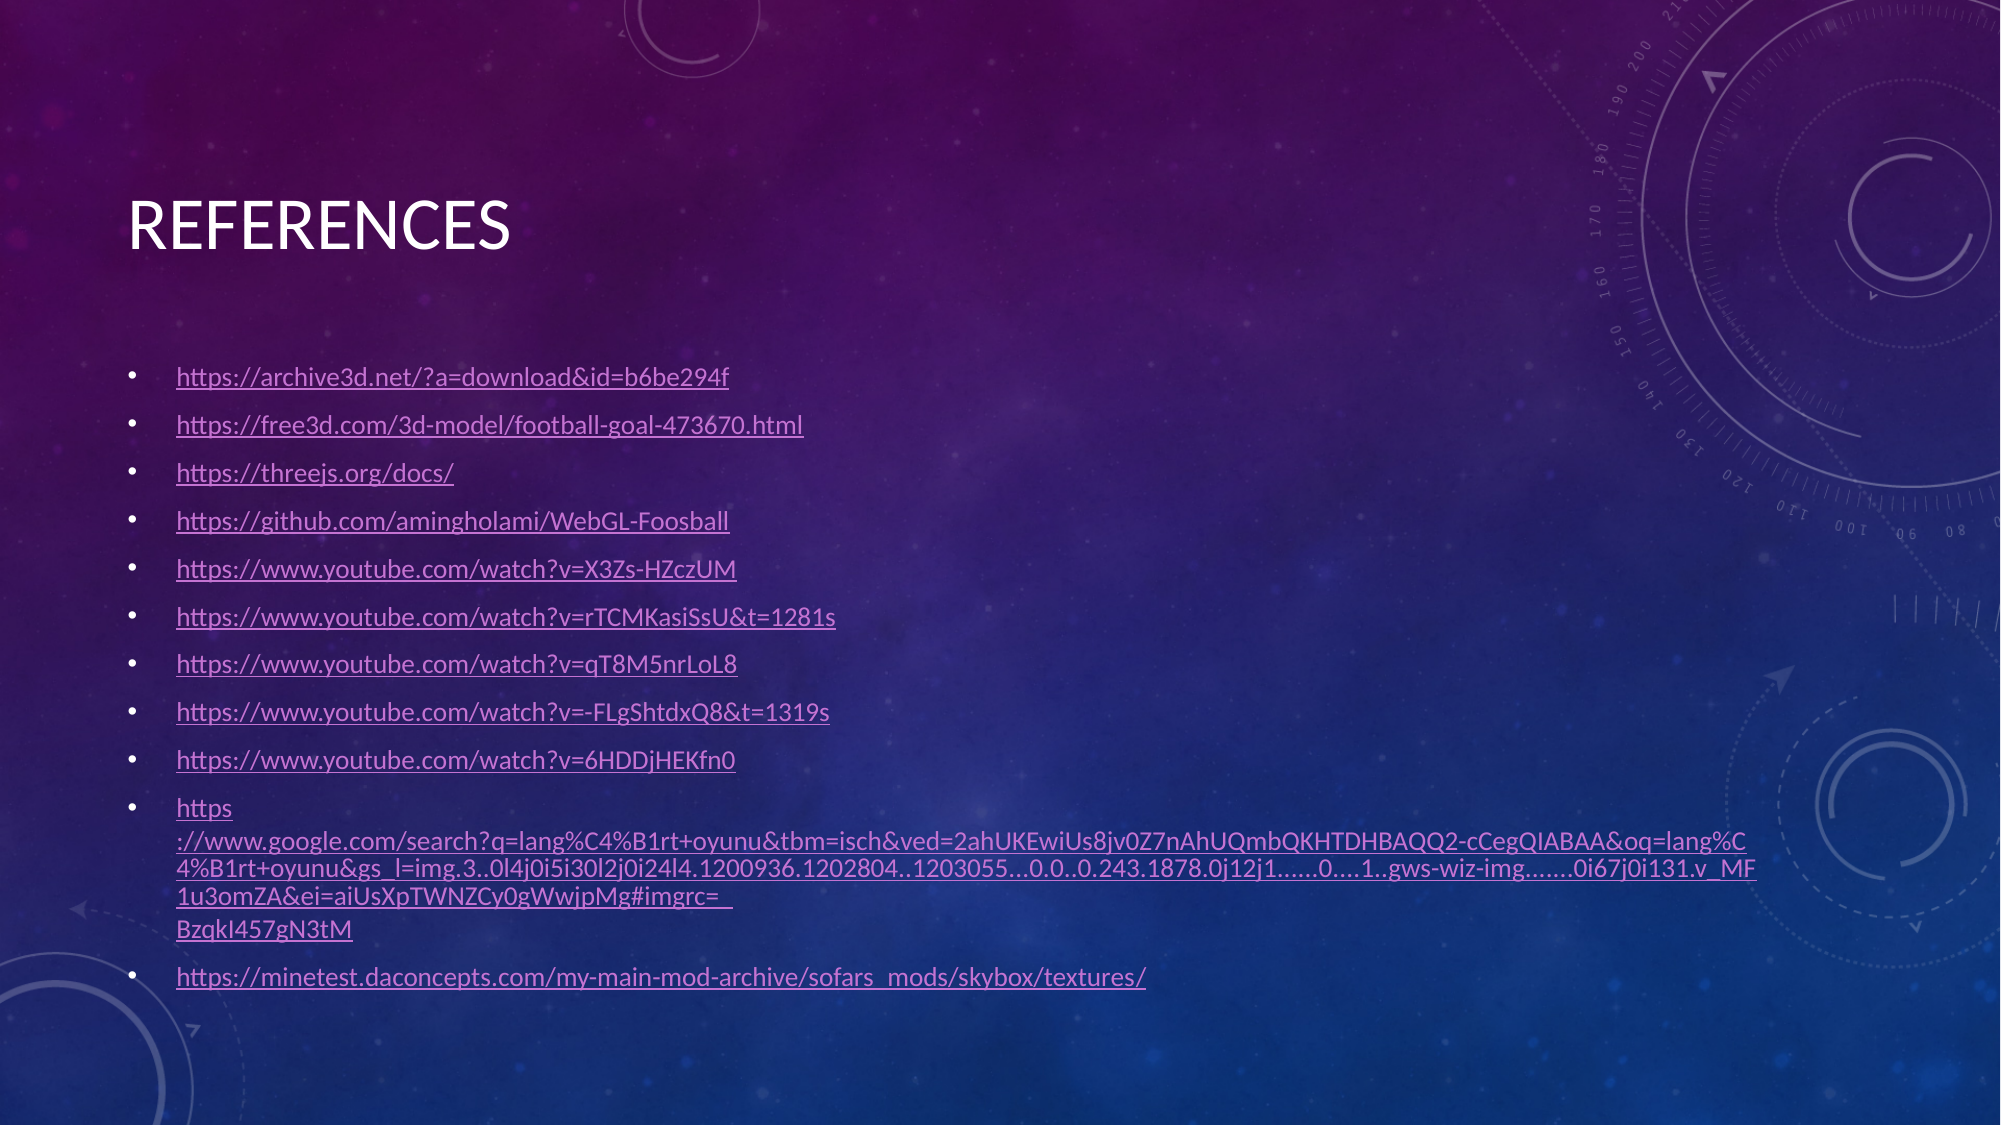

# References
https://archive3d.net/?a=download&id=b6be294f
https://free3d.com/3d-model/football-goal-473670.html
https://threejs.org/docs/
https://github.com/amingholami/WebGL-Foosball
https://www.youtube.com/watch?v=X3Zs-HZczUM
https://www.youtube.com/watch?v=rTCMKasiSsU&t=1281s
https://www.youtube.com/watch?v=qT8M5nrLoL8
https://www.youtube.com/watch?v=-FLgShtdxQ8&t=1319s
https://www.youtube.com/watch?v=6HDDjHEKfn0
https://www.google.com/search?q=lang%C4%B1rt+oyunu&tbm=isch&ved=2ahUKEwiUs8jv0Z7nAhUQmbQKHTDHBAQQ2-cCegQIABAA&oq=lang%C4%B1rt+oyunu&gs_l=img.3..0l4j0i5i30l2j0i24l4.1200936.1202804..1203055...0.0..0.243.1878.0j12j1......0....1..gws-wiz-img.......0i67j0i131.v_MF1u3omZA&ei=aiUsXpTWNZCy0gWwjpMg#imgrc=_BzqkI457gN3tM
https://minetest.daconcepts.com/my-main-mod-archive/sofars_mods/skybox/textures/